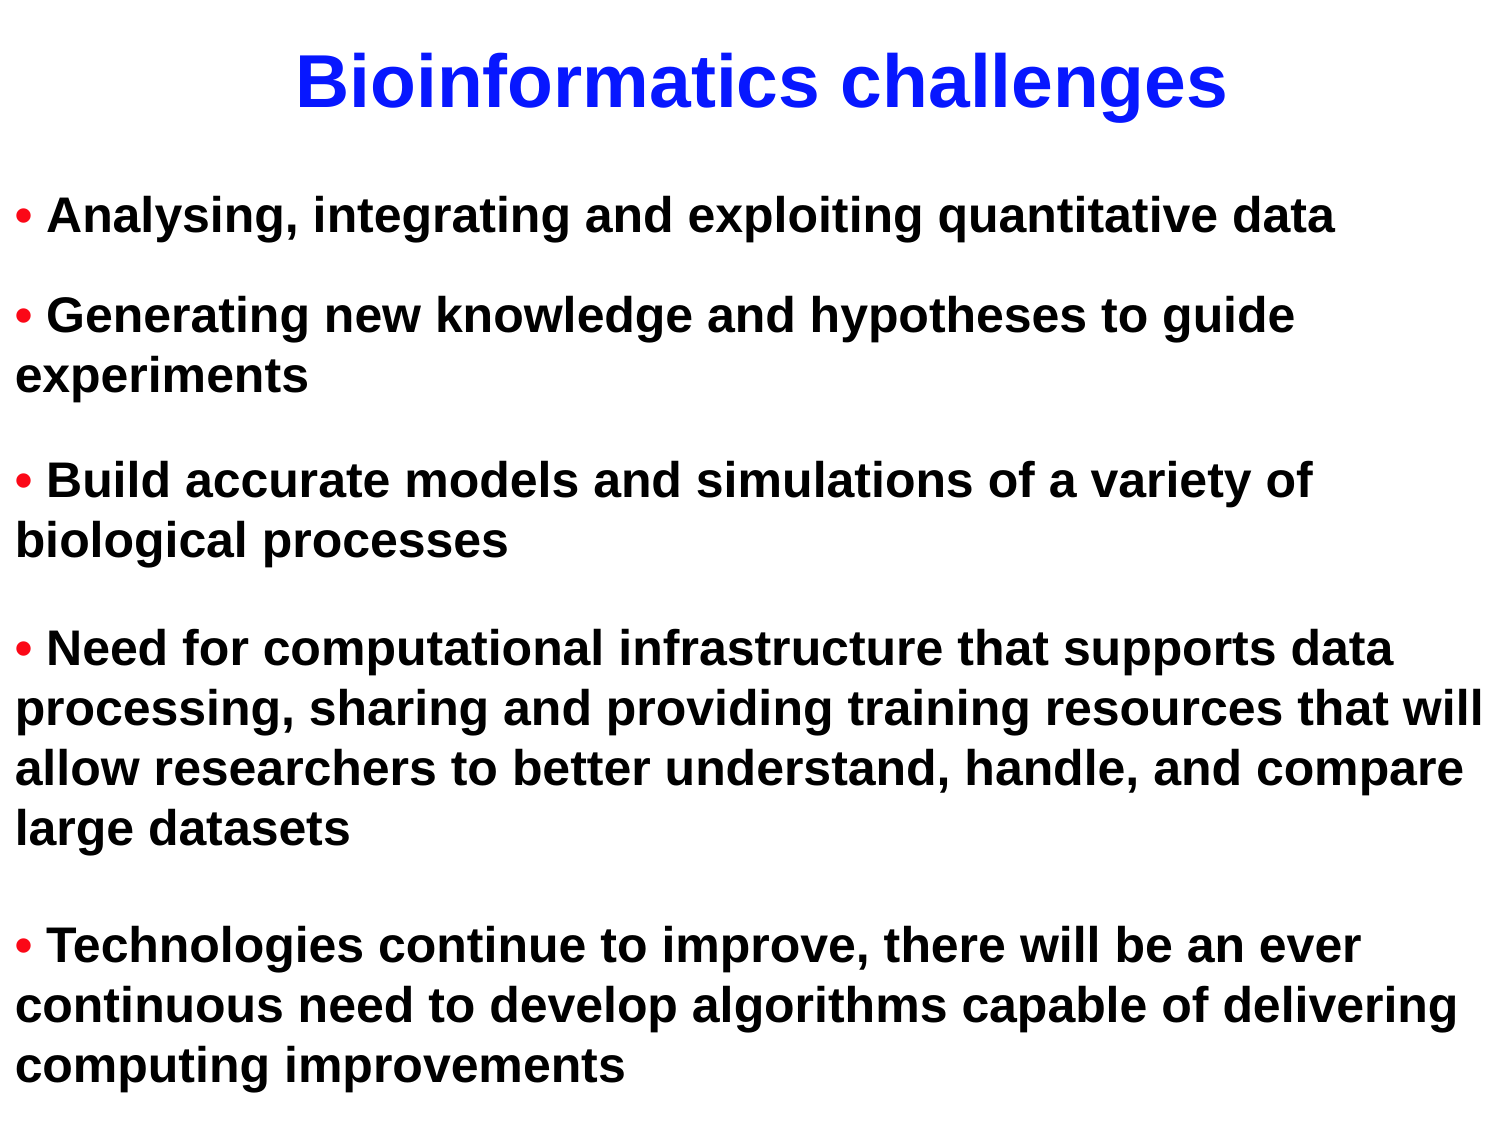

Bioinformatics challenges
• Analysing, integrating and exploiting quantitative data
• Generating new knowledge and hypotheses to guide experiments
• Build accurate models and simulations of a variety of biological processes
• Need for computational infrastructure that supports data processing, sharing and providing training resources that will allow researchers to better understand, handle, and compare large datasets
• Technologies continue to improve, there will be an ever continuous need to develop algorithms capable of delivering computing improvements